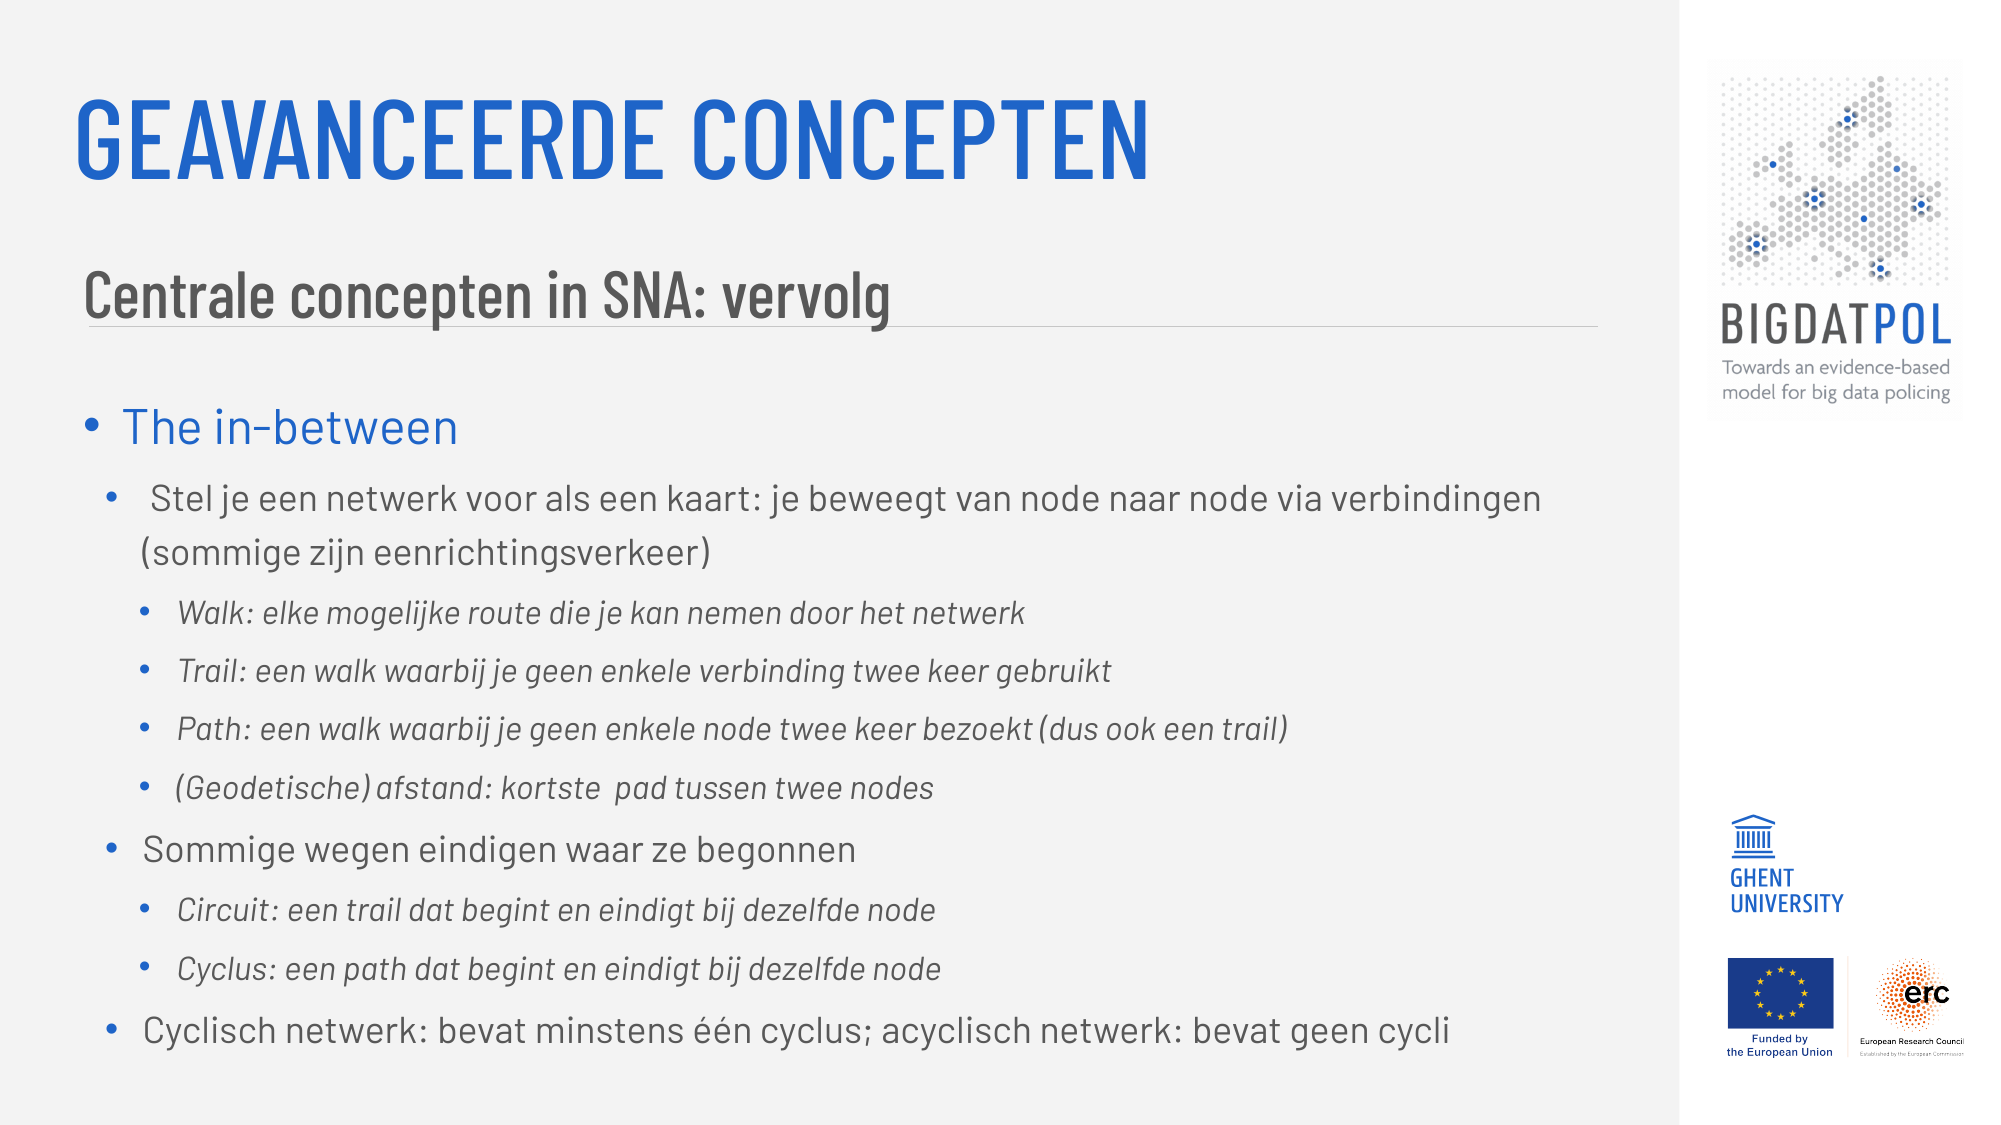

# Geavanceerde concepten
Centrale concepten in SNA: vervolg
The in-between
 Stel je een netwerk voor als een kaart: je beweegt van node naar node via verbindingen (sommige zijn eenrichtingsverkeer)
Walk: elke mogelijke route die je kan nemen door het netwerk
Trail: een walk waarbij je geen enkele verbinding twee keer gebruikt
Path: een walk waarbij je geen enkele node twee keer bezoekt (dus ook een trail)
(Geodetische) afstand: kortste  pad tussen twee nodes
Sommige wegen eindigen waar ze begonnen
Circuit: een trail dat begint en eindigt bij dezelfde node
Cyclus: een path dat begint en eindigt bij dezelfde node
Cyclisch netwerk: bevat minstens één cyclus; acyclisch netwerk: bevat geen cycli